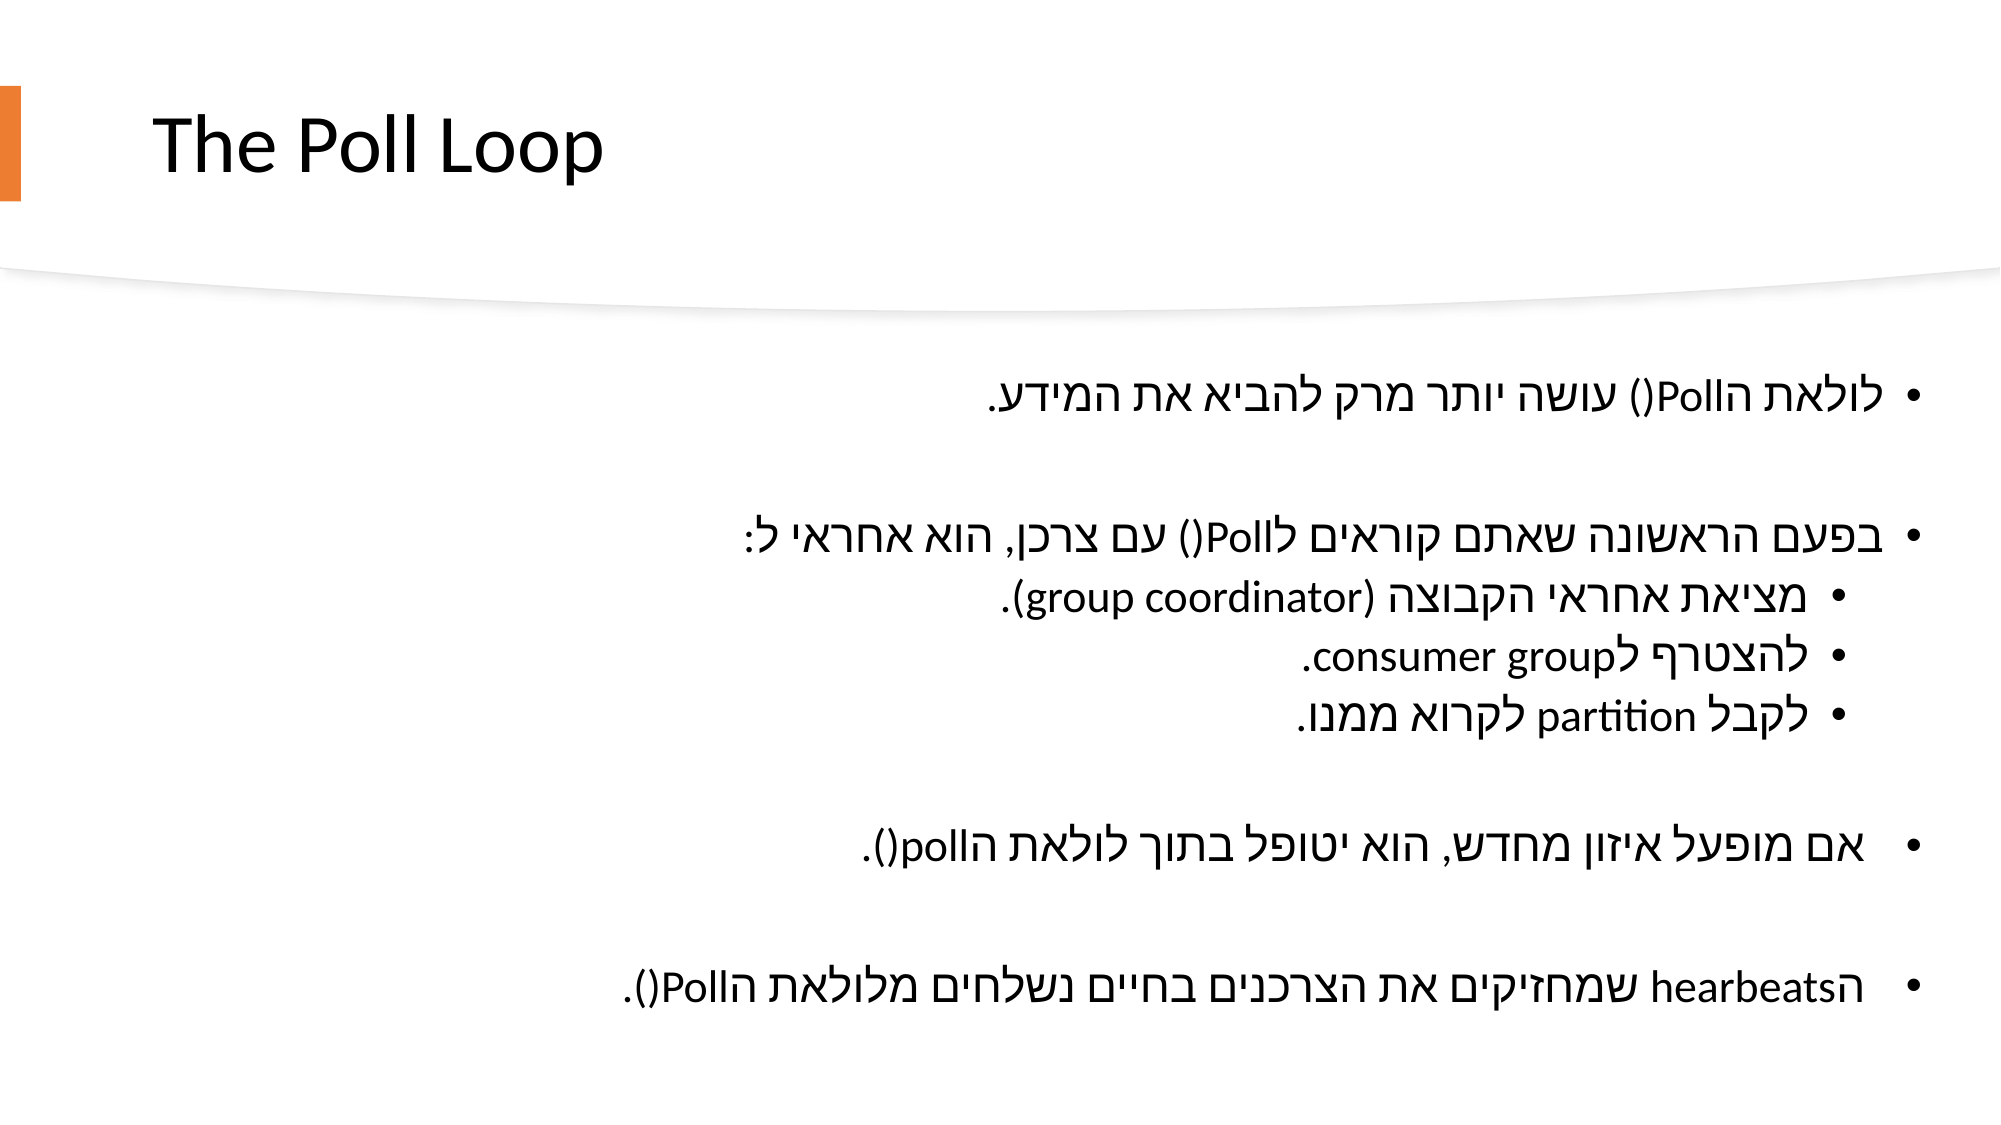

# The Poll Loop

לולאת הPoll() עושה יותר מרק להביא את המידע.

בפעם הראשונה שאתם קוראים לPoll() עם צרכן, הוא אחראי ל:
מציאת אחראי הקבוצה (group coordinator).
להצטרף לconsumer group.
לקבל partition לקרוא ממנו.

אם מופעל איזון מחדש, הוא יטופל בתוך לולאת הpoll().

הhearbeats שמחזיקים את הצרכנים בחיים נשלחים מלולאת הPoll().